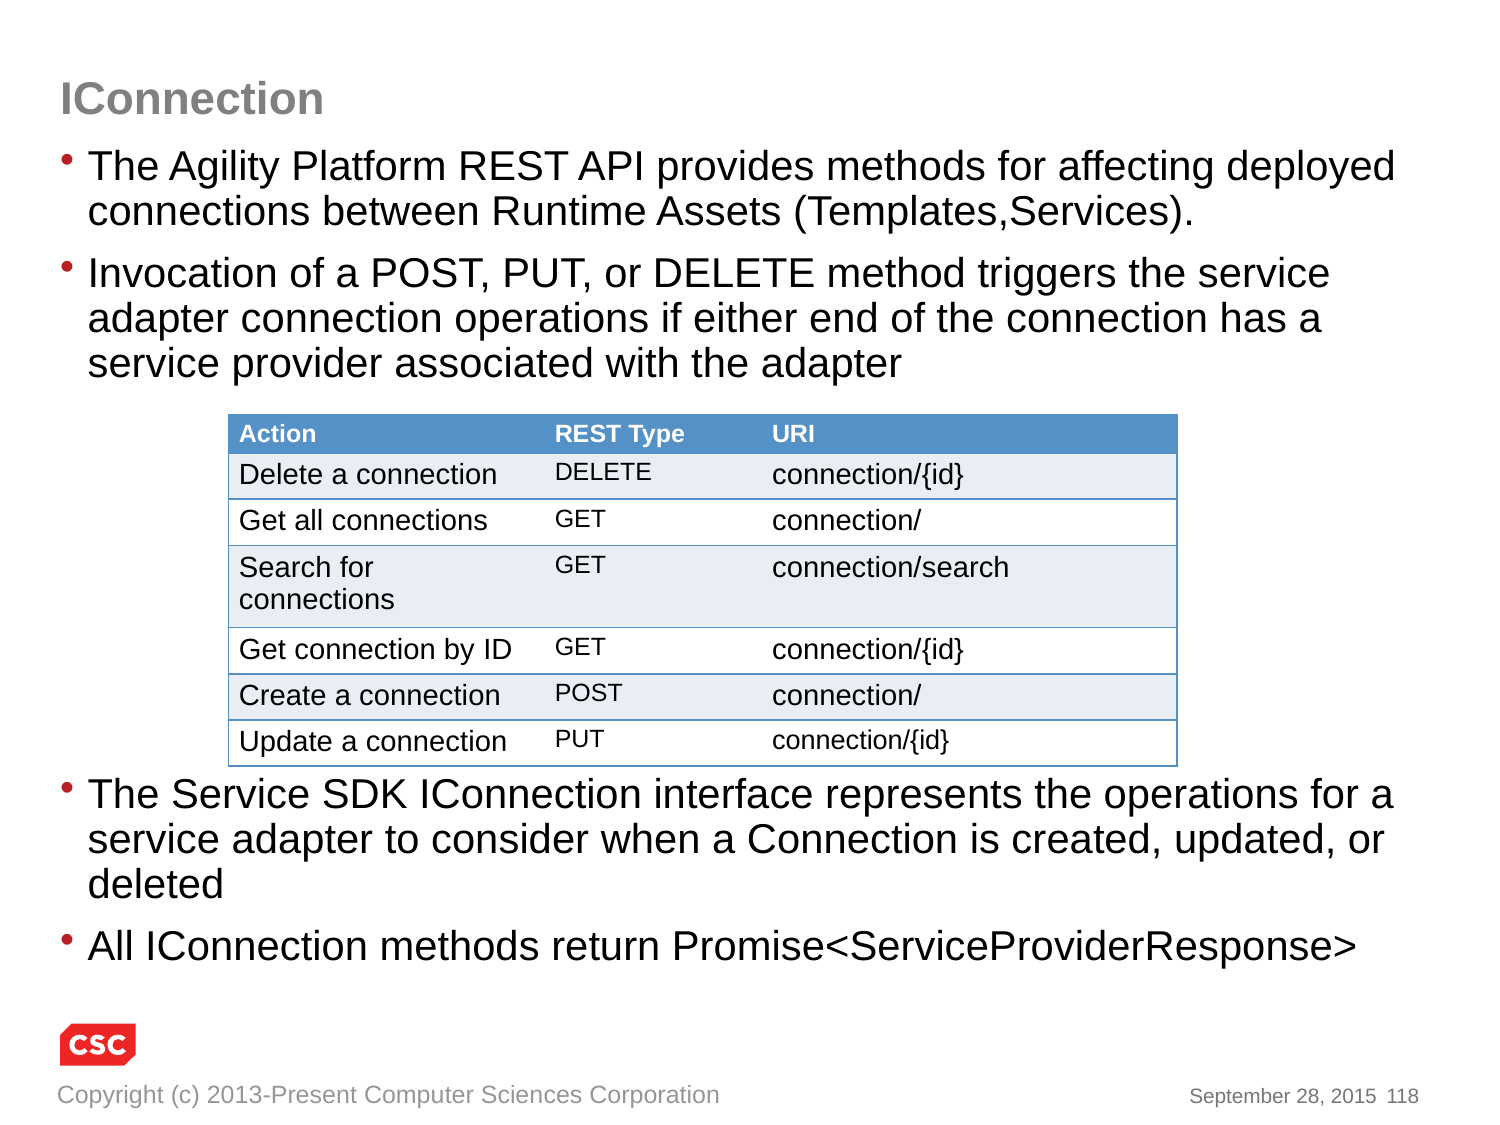

# IConnection
The Agility Platform REST API provides methods for affecting deployed connections between Runtime Assets (Templates,Services).
Invocation of a POST, PUT, or DELETE method triggers the service adapter connection operations if either end of the connection has a service provider associated with the adapter

The Service SDK IConnection interface represents the operations for a service adapter to consider when a Connection is created, updated, or deleted
All IConnection methods return Promise<ServiceProviderResponse>

| Action | REST Type | URI |
| --- | --- | --- |
| Delete a connection | DELETE | connection/{id} |
| Get all connections | GET | connection/ |
| Search for connections | GET | connection/search |
| Get connection by ID | GET | connection/{id} |
| Create a connection | POST | connection/ |
| Update a connection | PUT | connection/{id} |